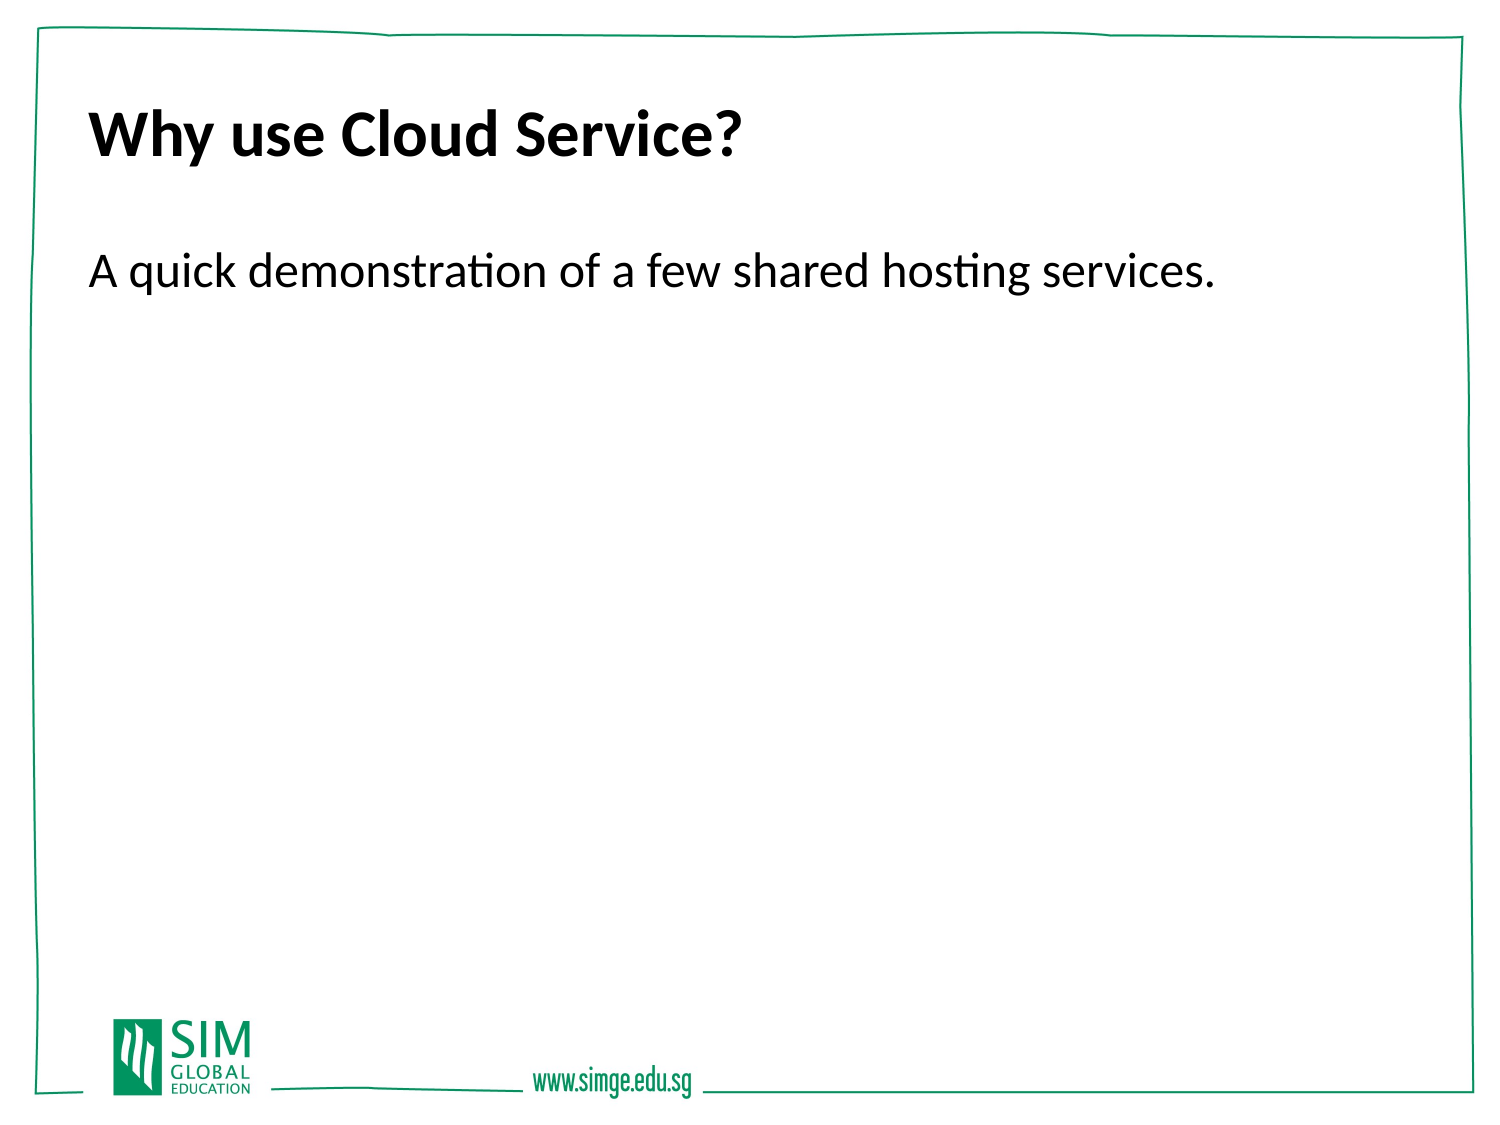

Why use Cloud Service?
A quick demonstration of a few shared hosting services.